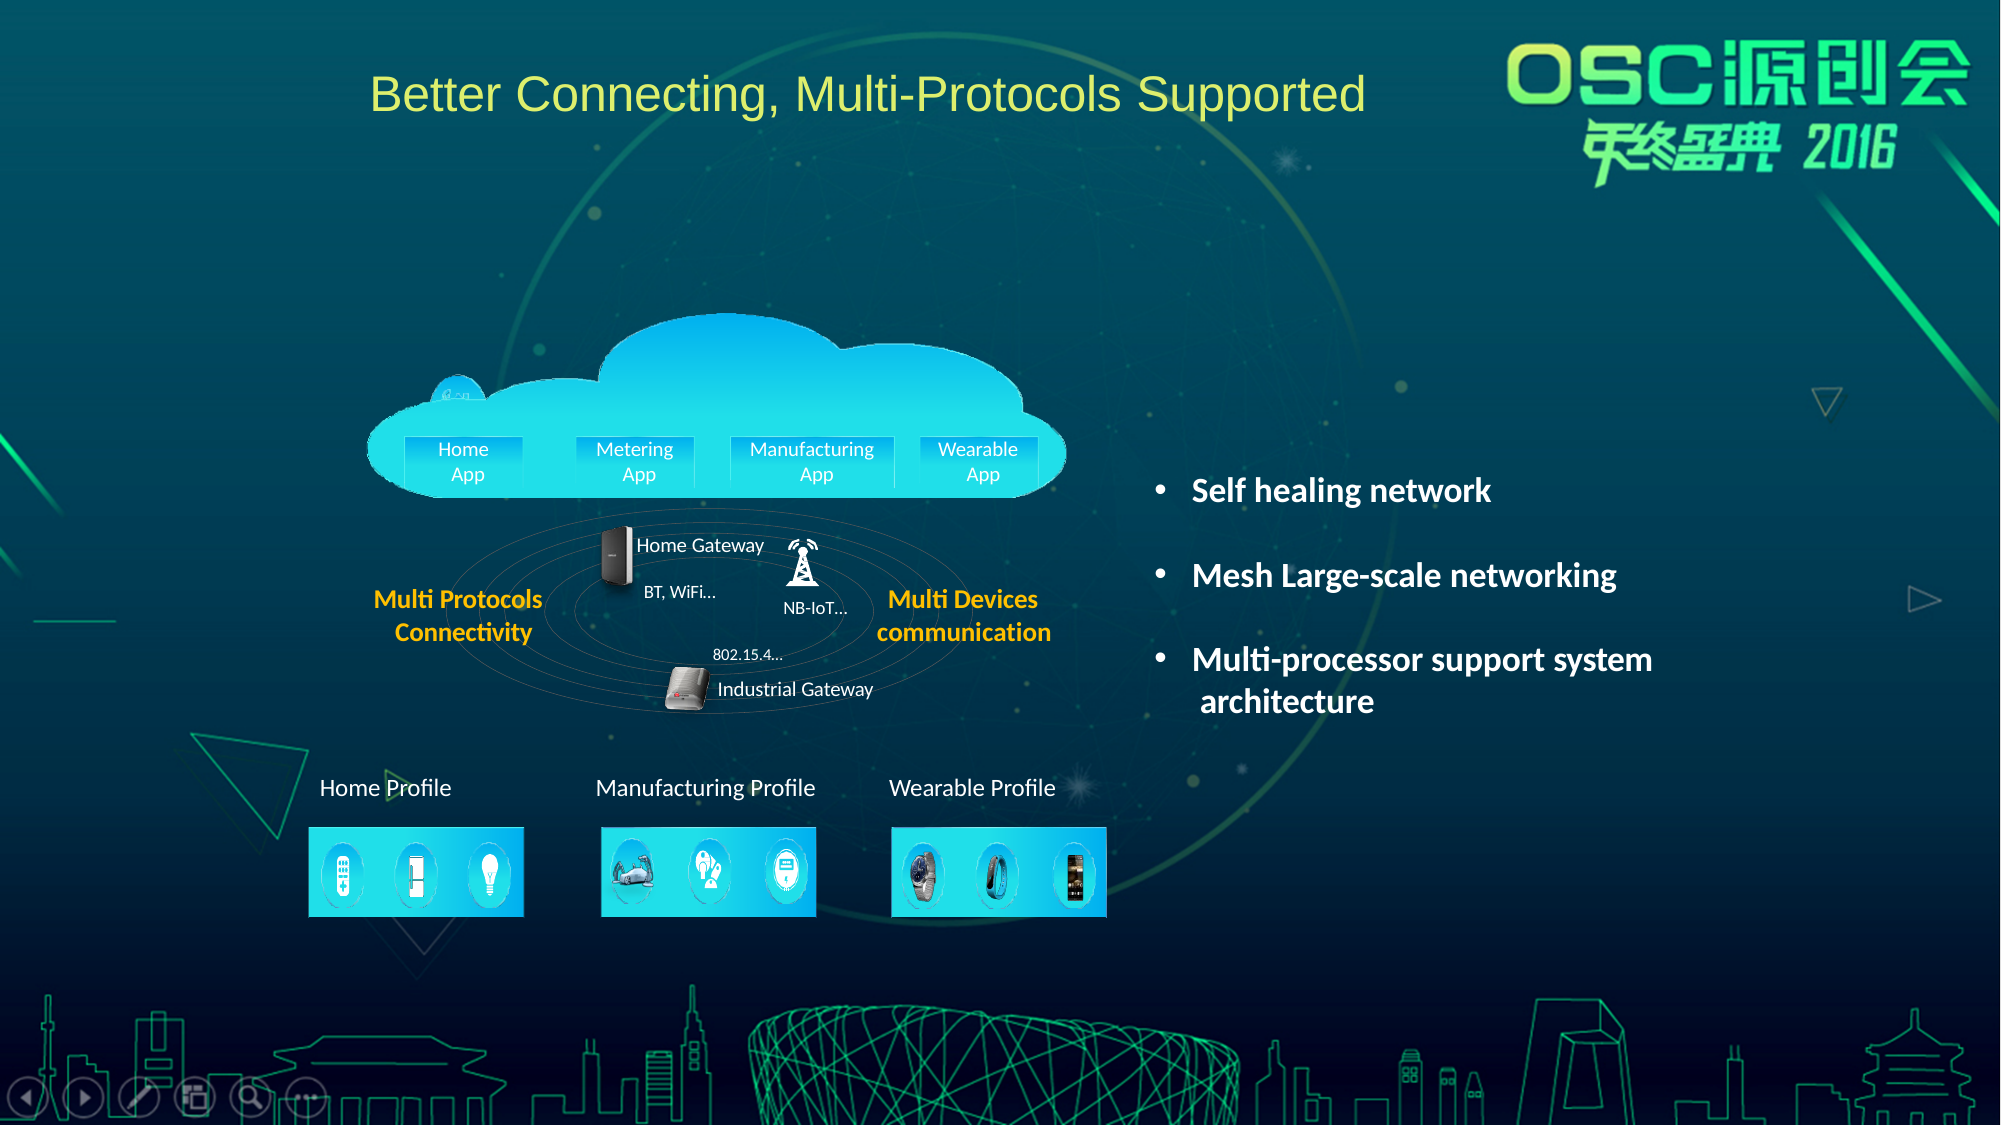

# Better Connecting, Multi-Protocols Supported

Home  App
Metering  App
Manufacturing  App
Wearable  App

Self healing network

Home Gateway

Mesh Large-scale networking

BT, WiFi…
Multi Protocols  Connectivity
Multi Devices  communication
NB-IoT…
Multi-processor support system  architecture

802.15.4…
Industrial Gateway

Home Profile
Manufacturing Profile
Wearable Profile